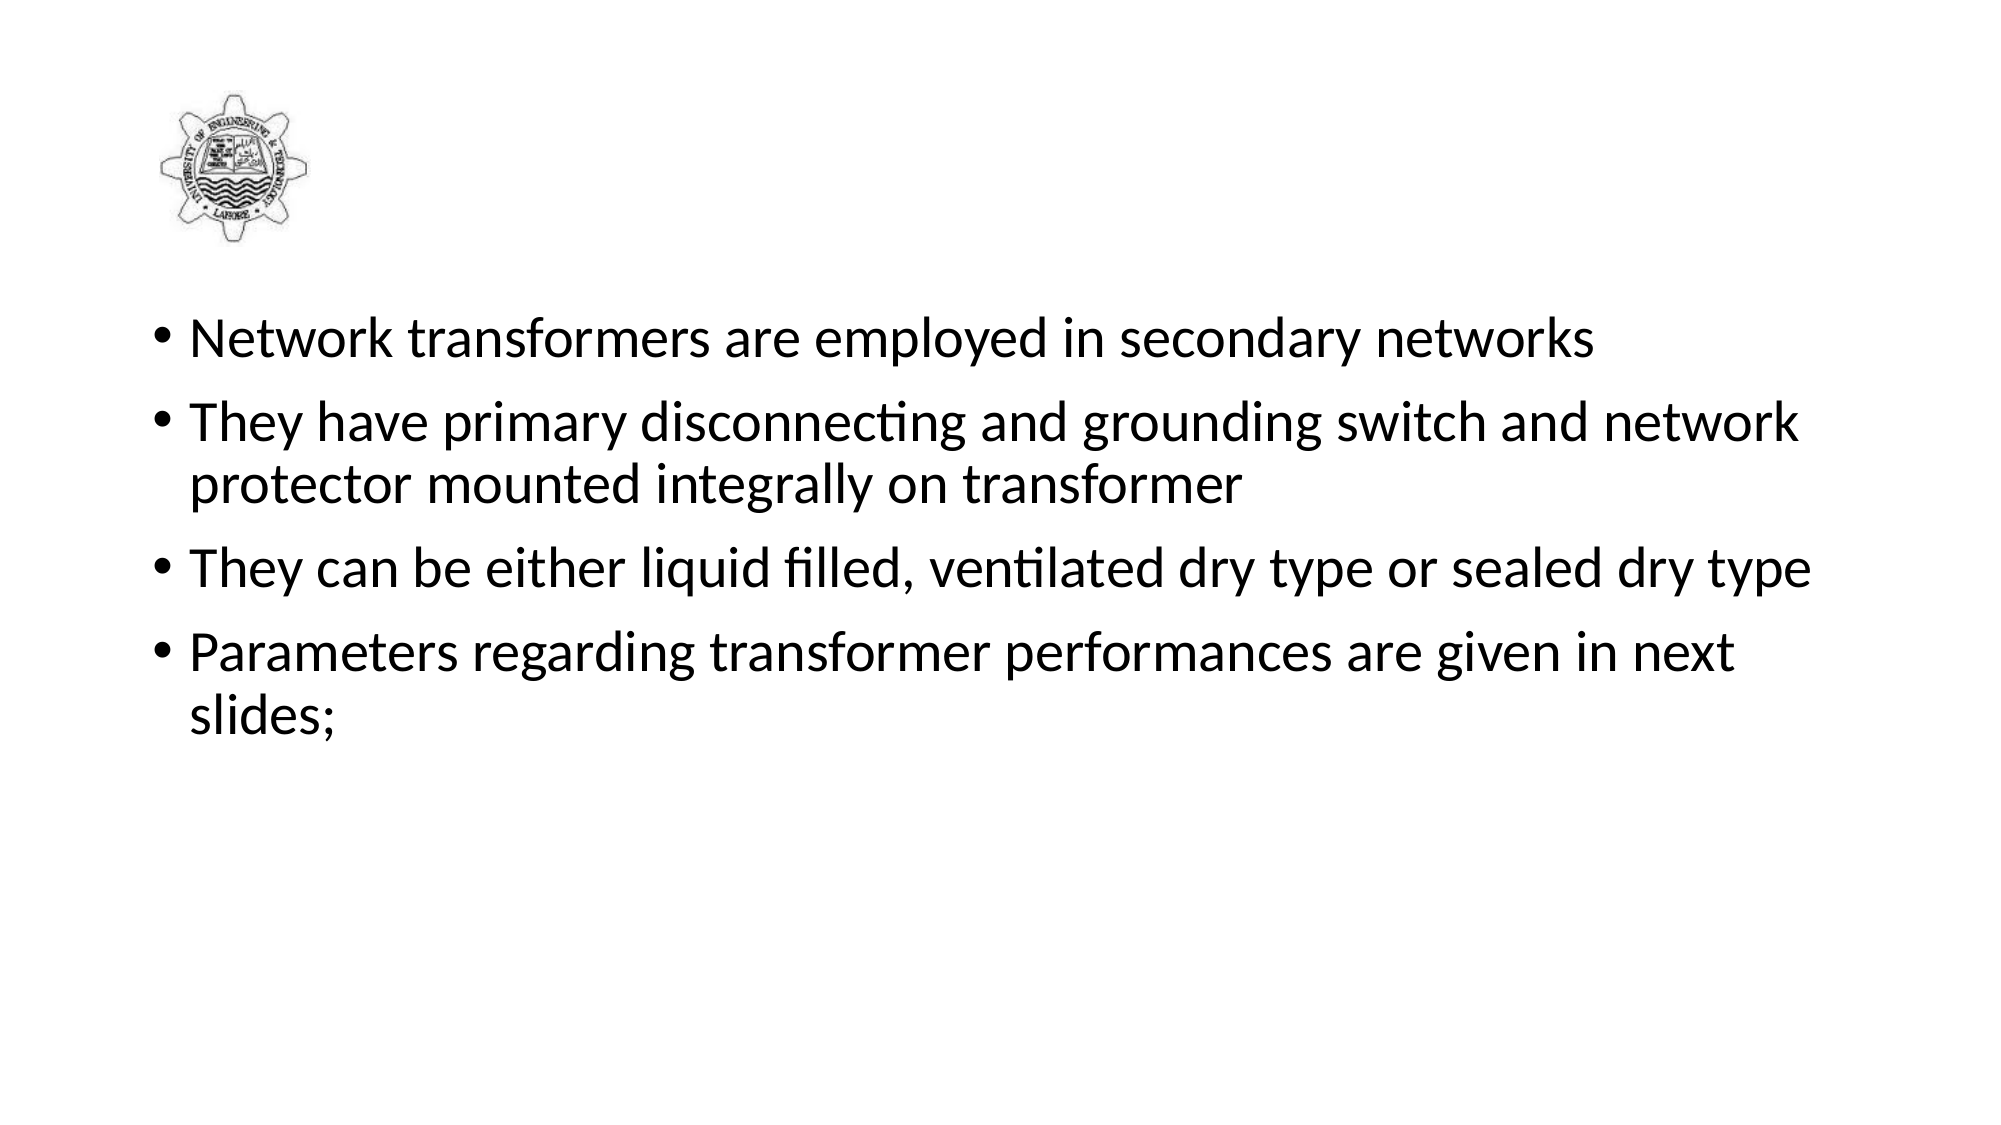

#
Network transformers are employed in secondary networks
They have primary disconnecting and grounding switch and network protector mounted integrally on transformer
They can be either liquid filled, ventilated dry type or sealed dry type
Parameters regarding transformer performances are given in next slides;